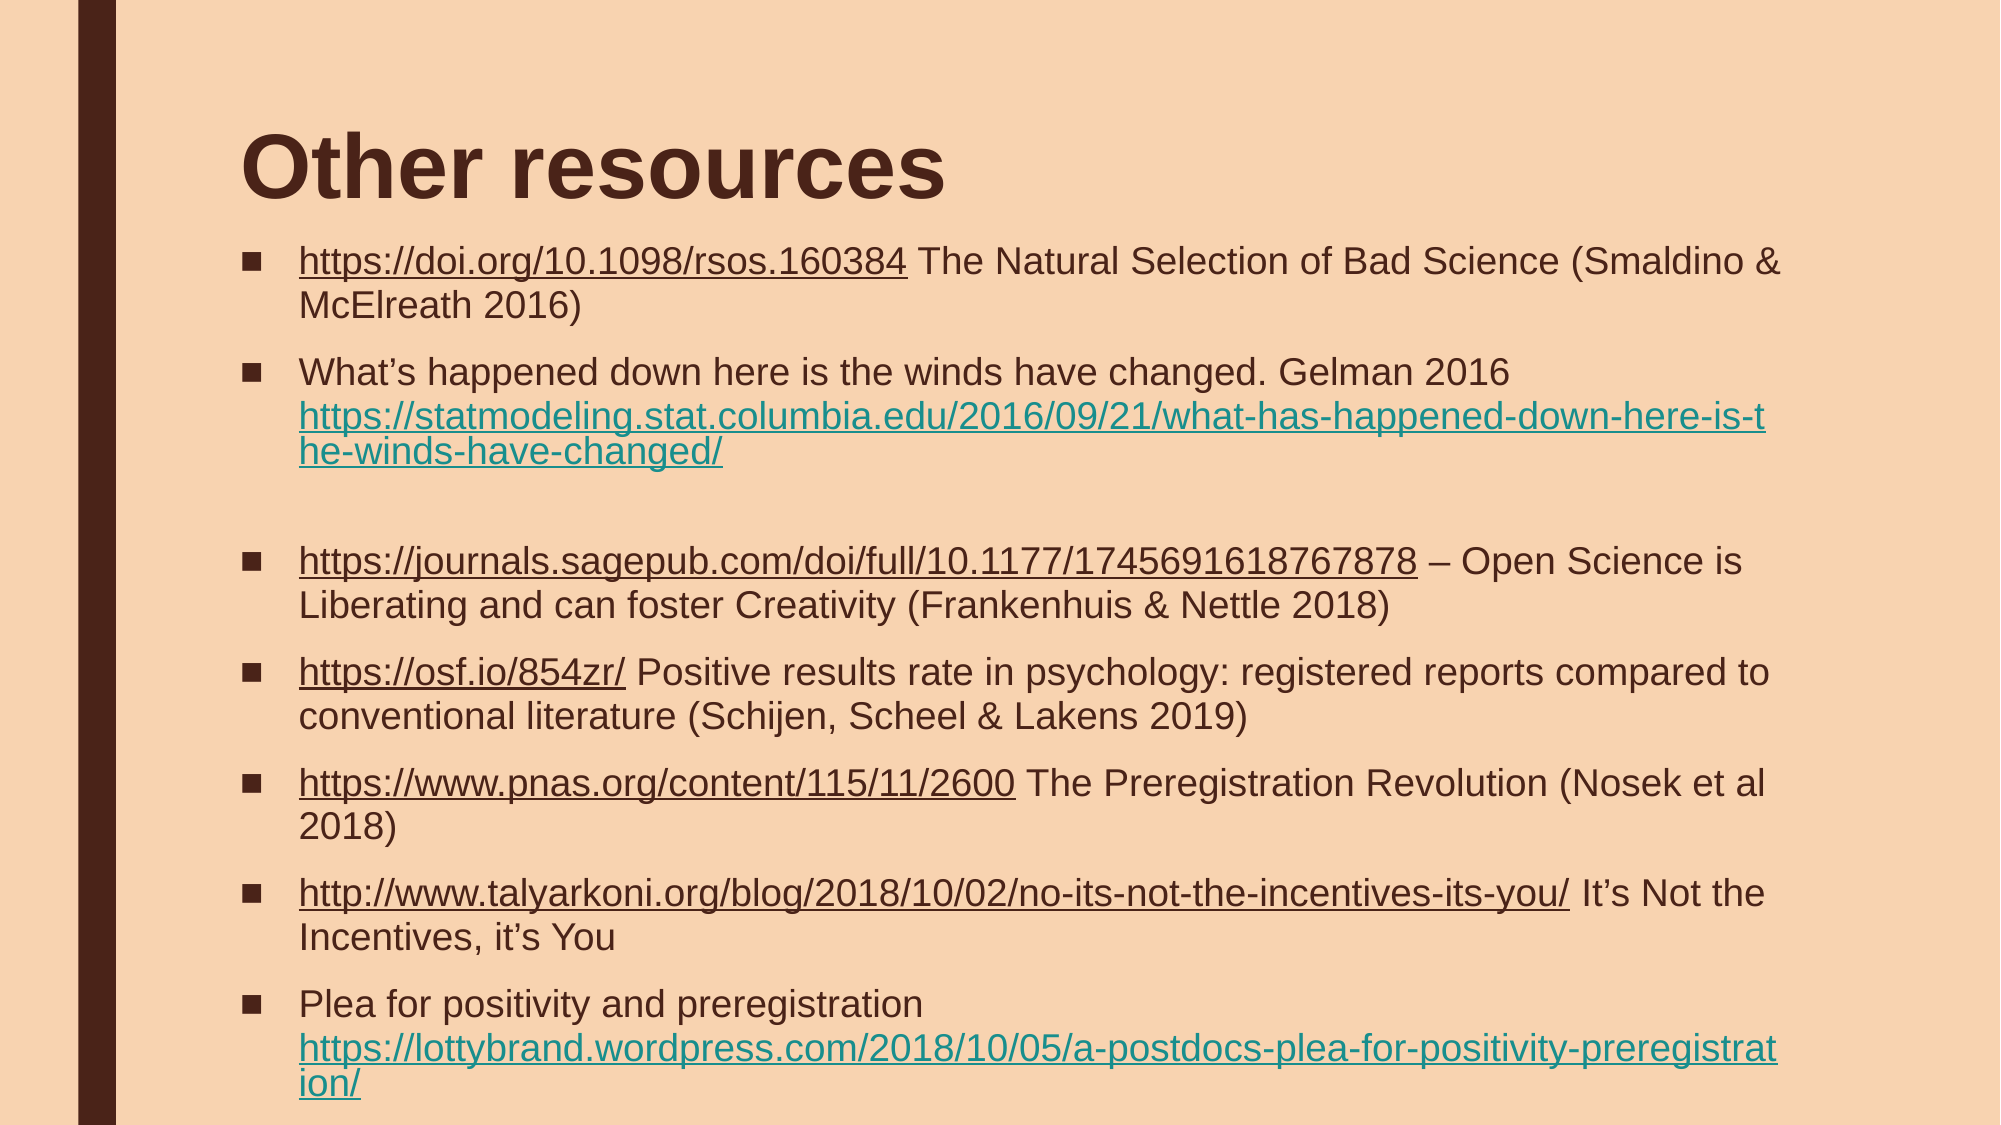

# Other resources
https://doi.org/10.1098/rsos.160384 The Natural Selection of Bad Science (Smaldino & McElreath 2016)
What’s happened down here is the winds have changed. Gelman 2016 https://statmodeling.stat.columbia.edu/2016/09/21/what-has-happened-down-here-is-the-winds-have-changed/
https://journals.sagepub.com/doi/full/10.1177/1745691618767878 – Open Science is Liberating and can foster Creativity (Frankenhuis & Nettle 2018)
https://osf.io/854zr/ Positive results rate in psychology: registered reports compared to conventional literature (Schijen, Scheel & Lakens 2019)
https://www.pnas.org/content/115/11/2600 The Preregistration Revolution (Nosek et al 2018)
http://www.talyarkoni.org/blog/2018/10/02/no-its-not-the-incentives-its-you/ It’s Not the Incentives, it’s You
Plea for positivity and preregistration https://lottybrand.wordpress.com/2018/10/05/a-postdocs-plea-for-positivity-preregistration/